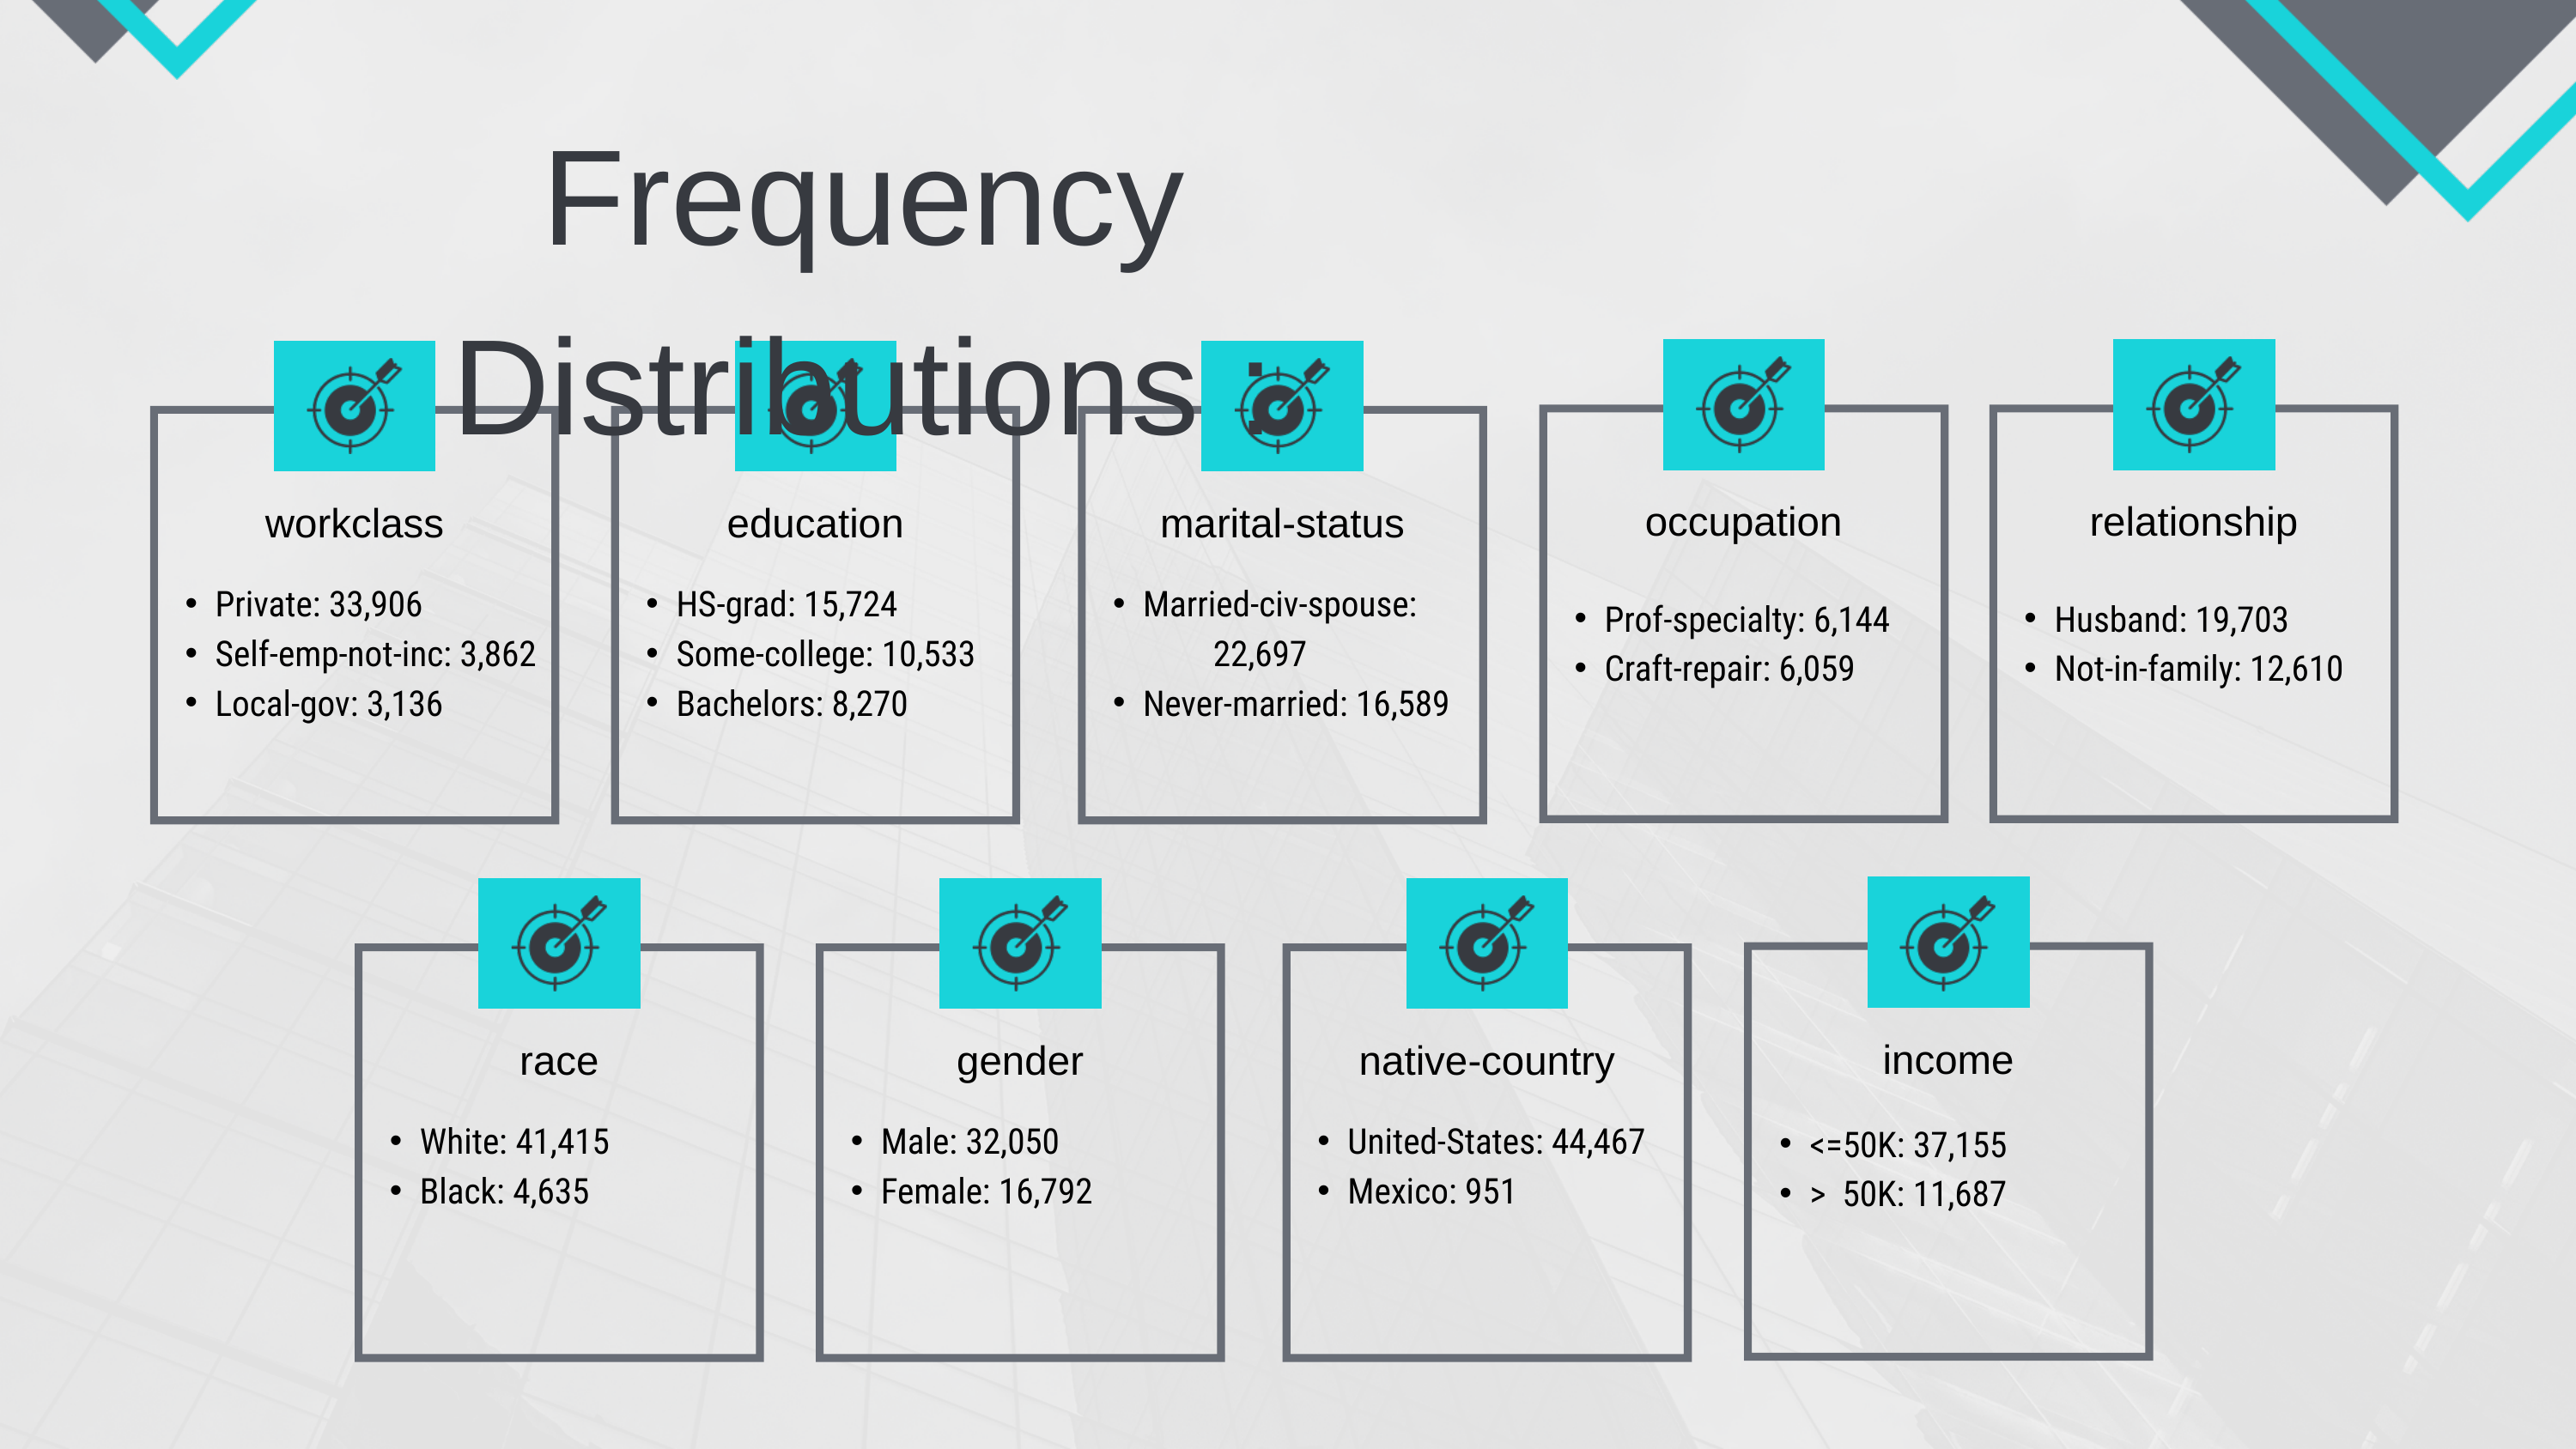

Frequency Distributions :

occupation
relationship
workclass
education
marital-status
Private: 33,906
Self-emp-not-inc: 3,862
Local-gov: 3,136

HS-grad: 15,724
Some-college: 10,533
Bachelors: 8,270

Married-civ-spouse:
                22,697
Never-married: 16,589

Prof-specialty: 6,144
Craft-repair: 6,059

Husband: 19,703
Not-in-family: 12,610

income
race
gender
native-country
White: 41,415
Black: 4,635

Male: 32,050
Female: 16,792

United-States: 44,467
Mexico: 951

<=50K: 37,155
>  50K: 11,687